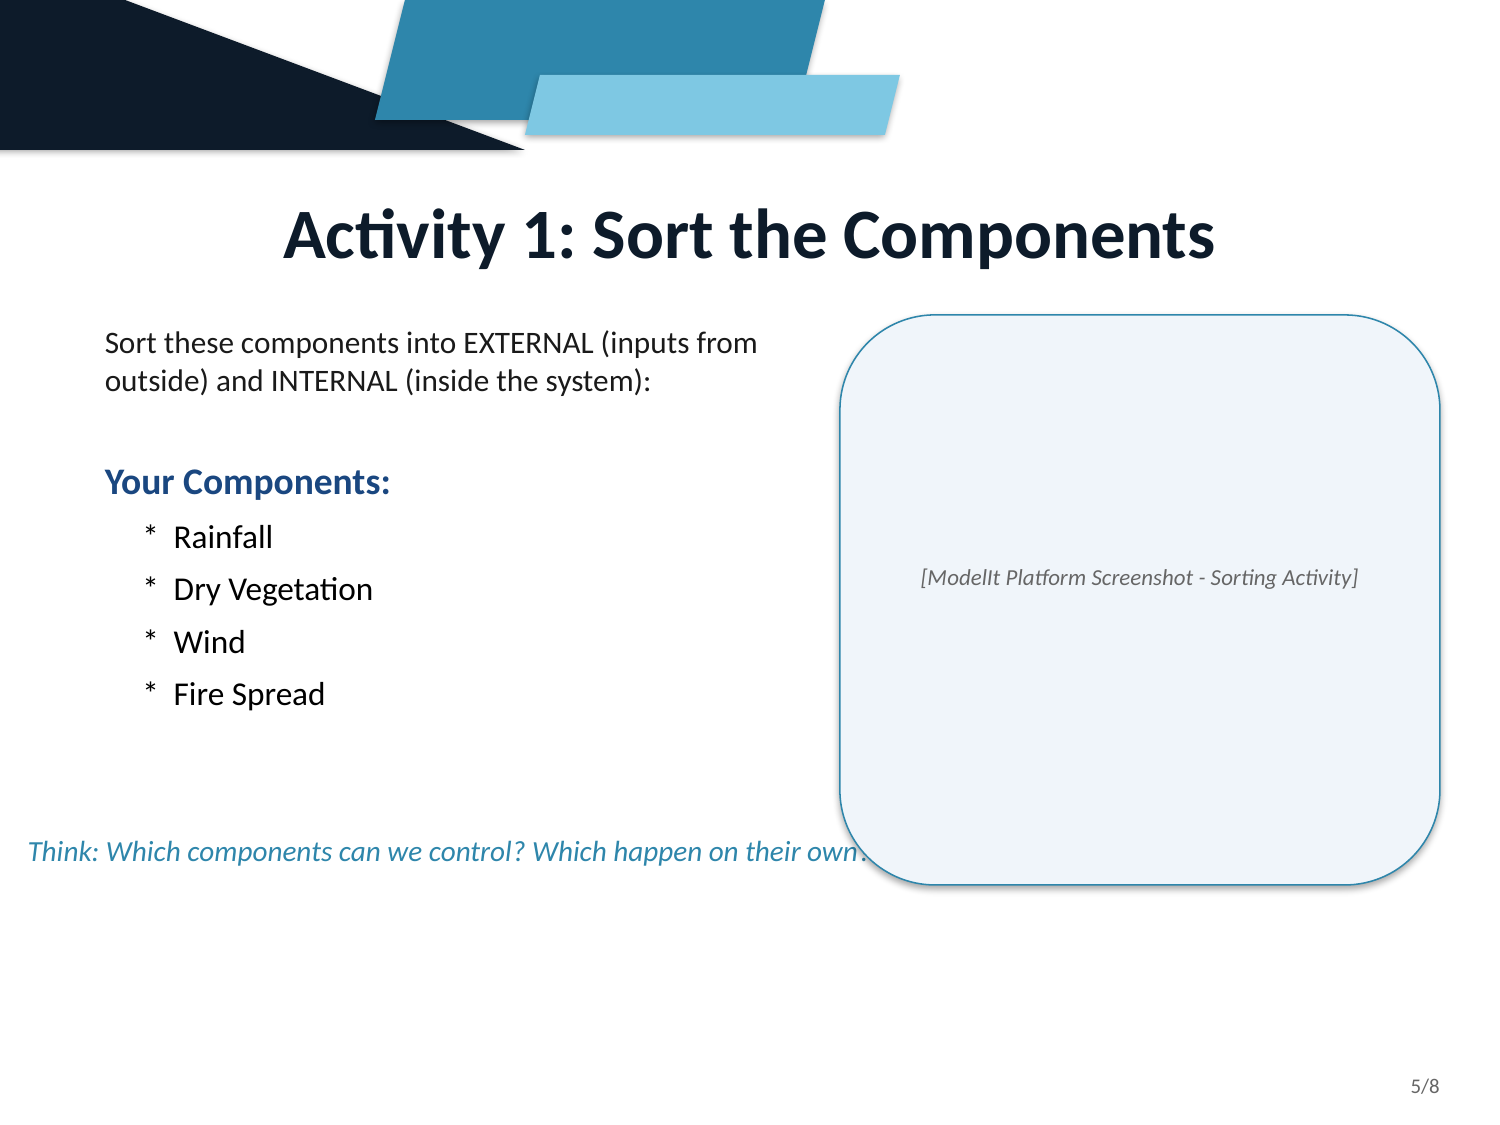

Activity 1: Sort the Components
Sort these components into EXTERNAL (inputs from outside) and INTERNAL (inside the system):

Your Components:
     *  Rainfall
     *  Dry Vegetation
     *  Wind
     *  Fire Spread
[ModelIt Platform Screenshot - Sorting Activity]
Think: Which components can we control? Which happen on their own?
5/8